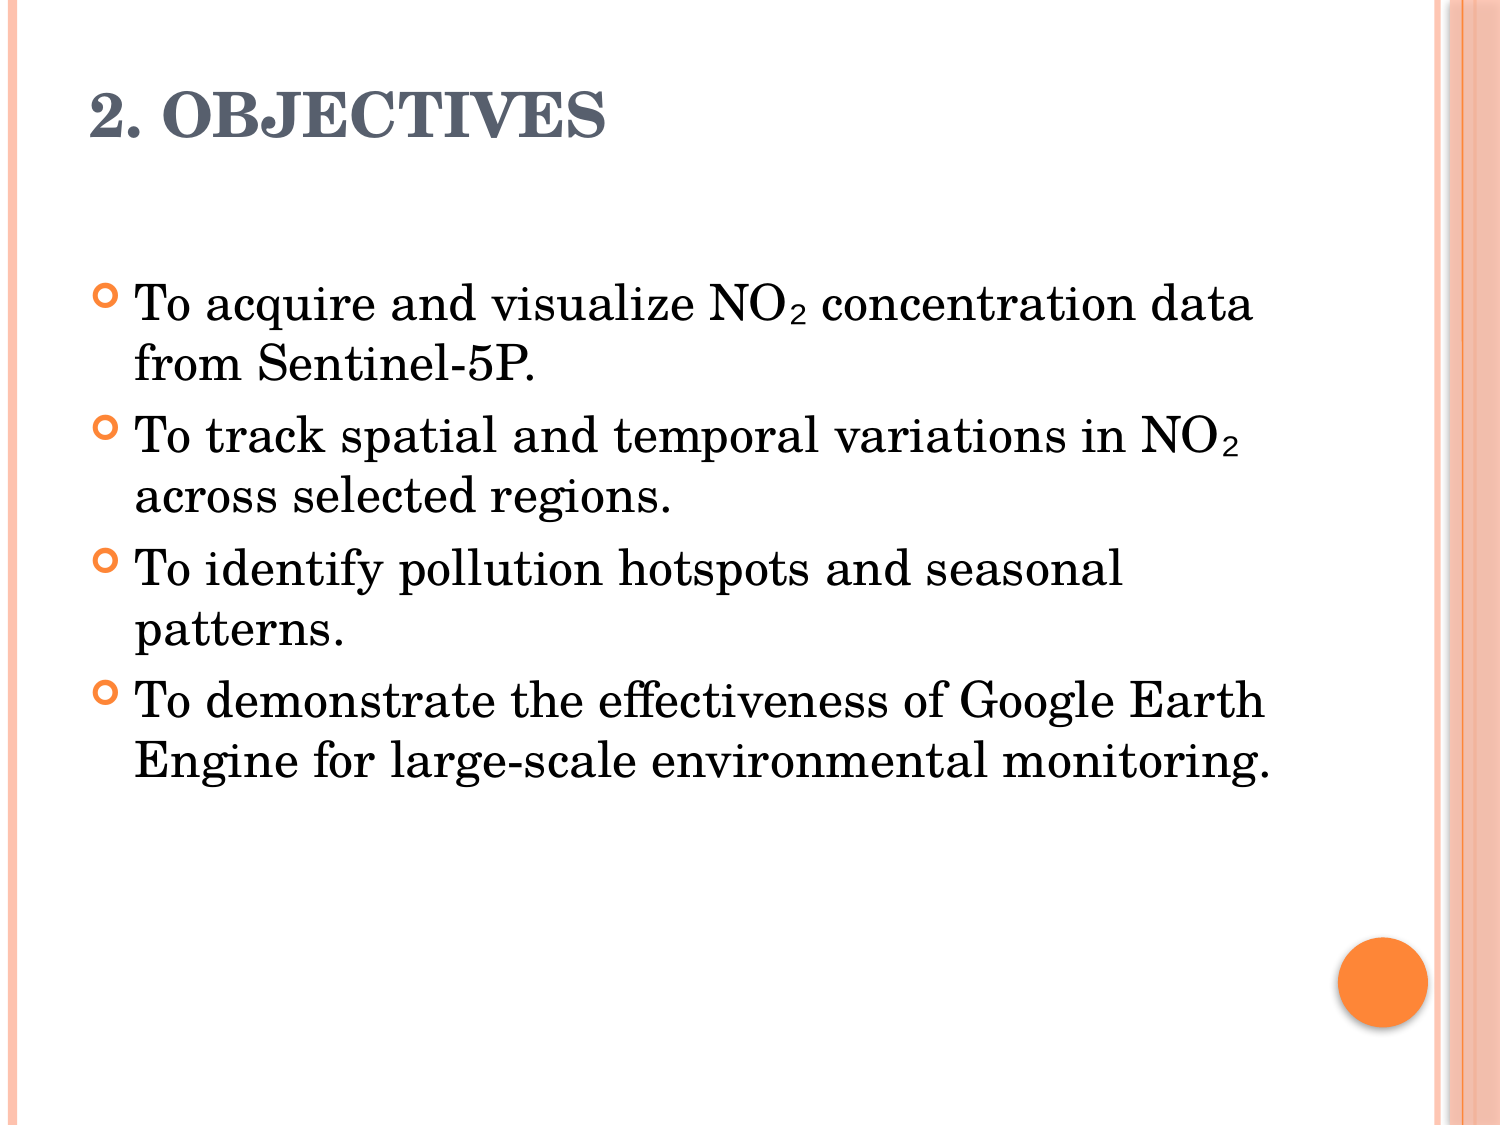

# 2. Objectives
To acquire and visualize NO₂ concentration data from Sentinel-5P.
To track spatial and temporal variations in NO₂ across selected regions.
To identify pollution hotspots and seasonal patterns.
To demonstrate the effectiveness of Google Earth Engine for large-scale environmental monitoring.